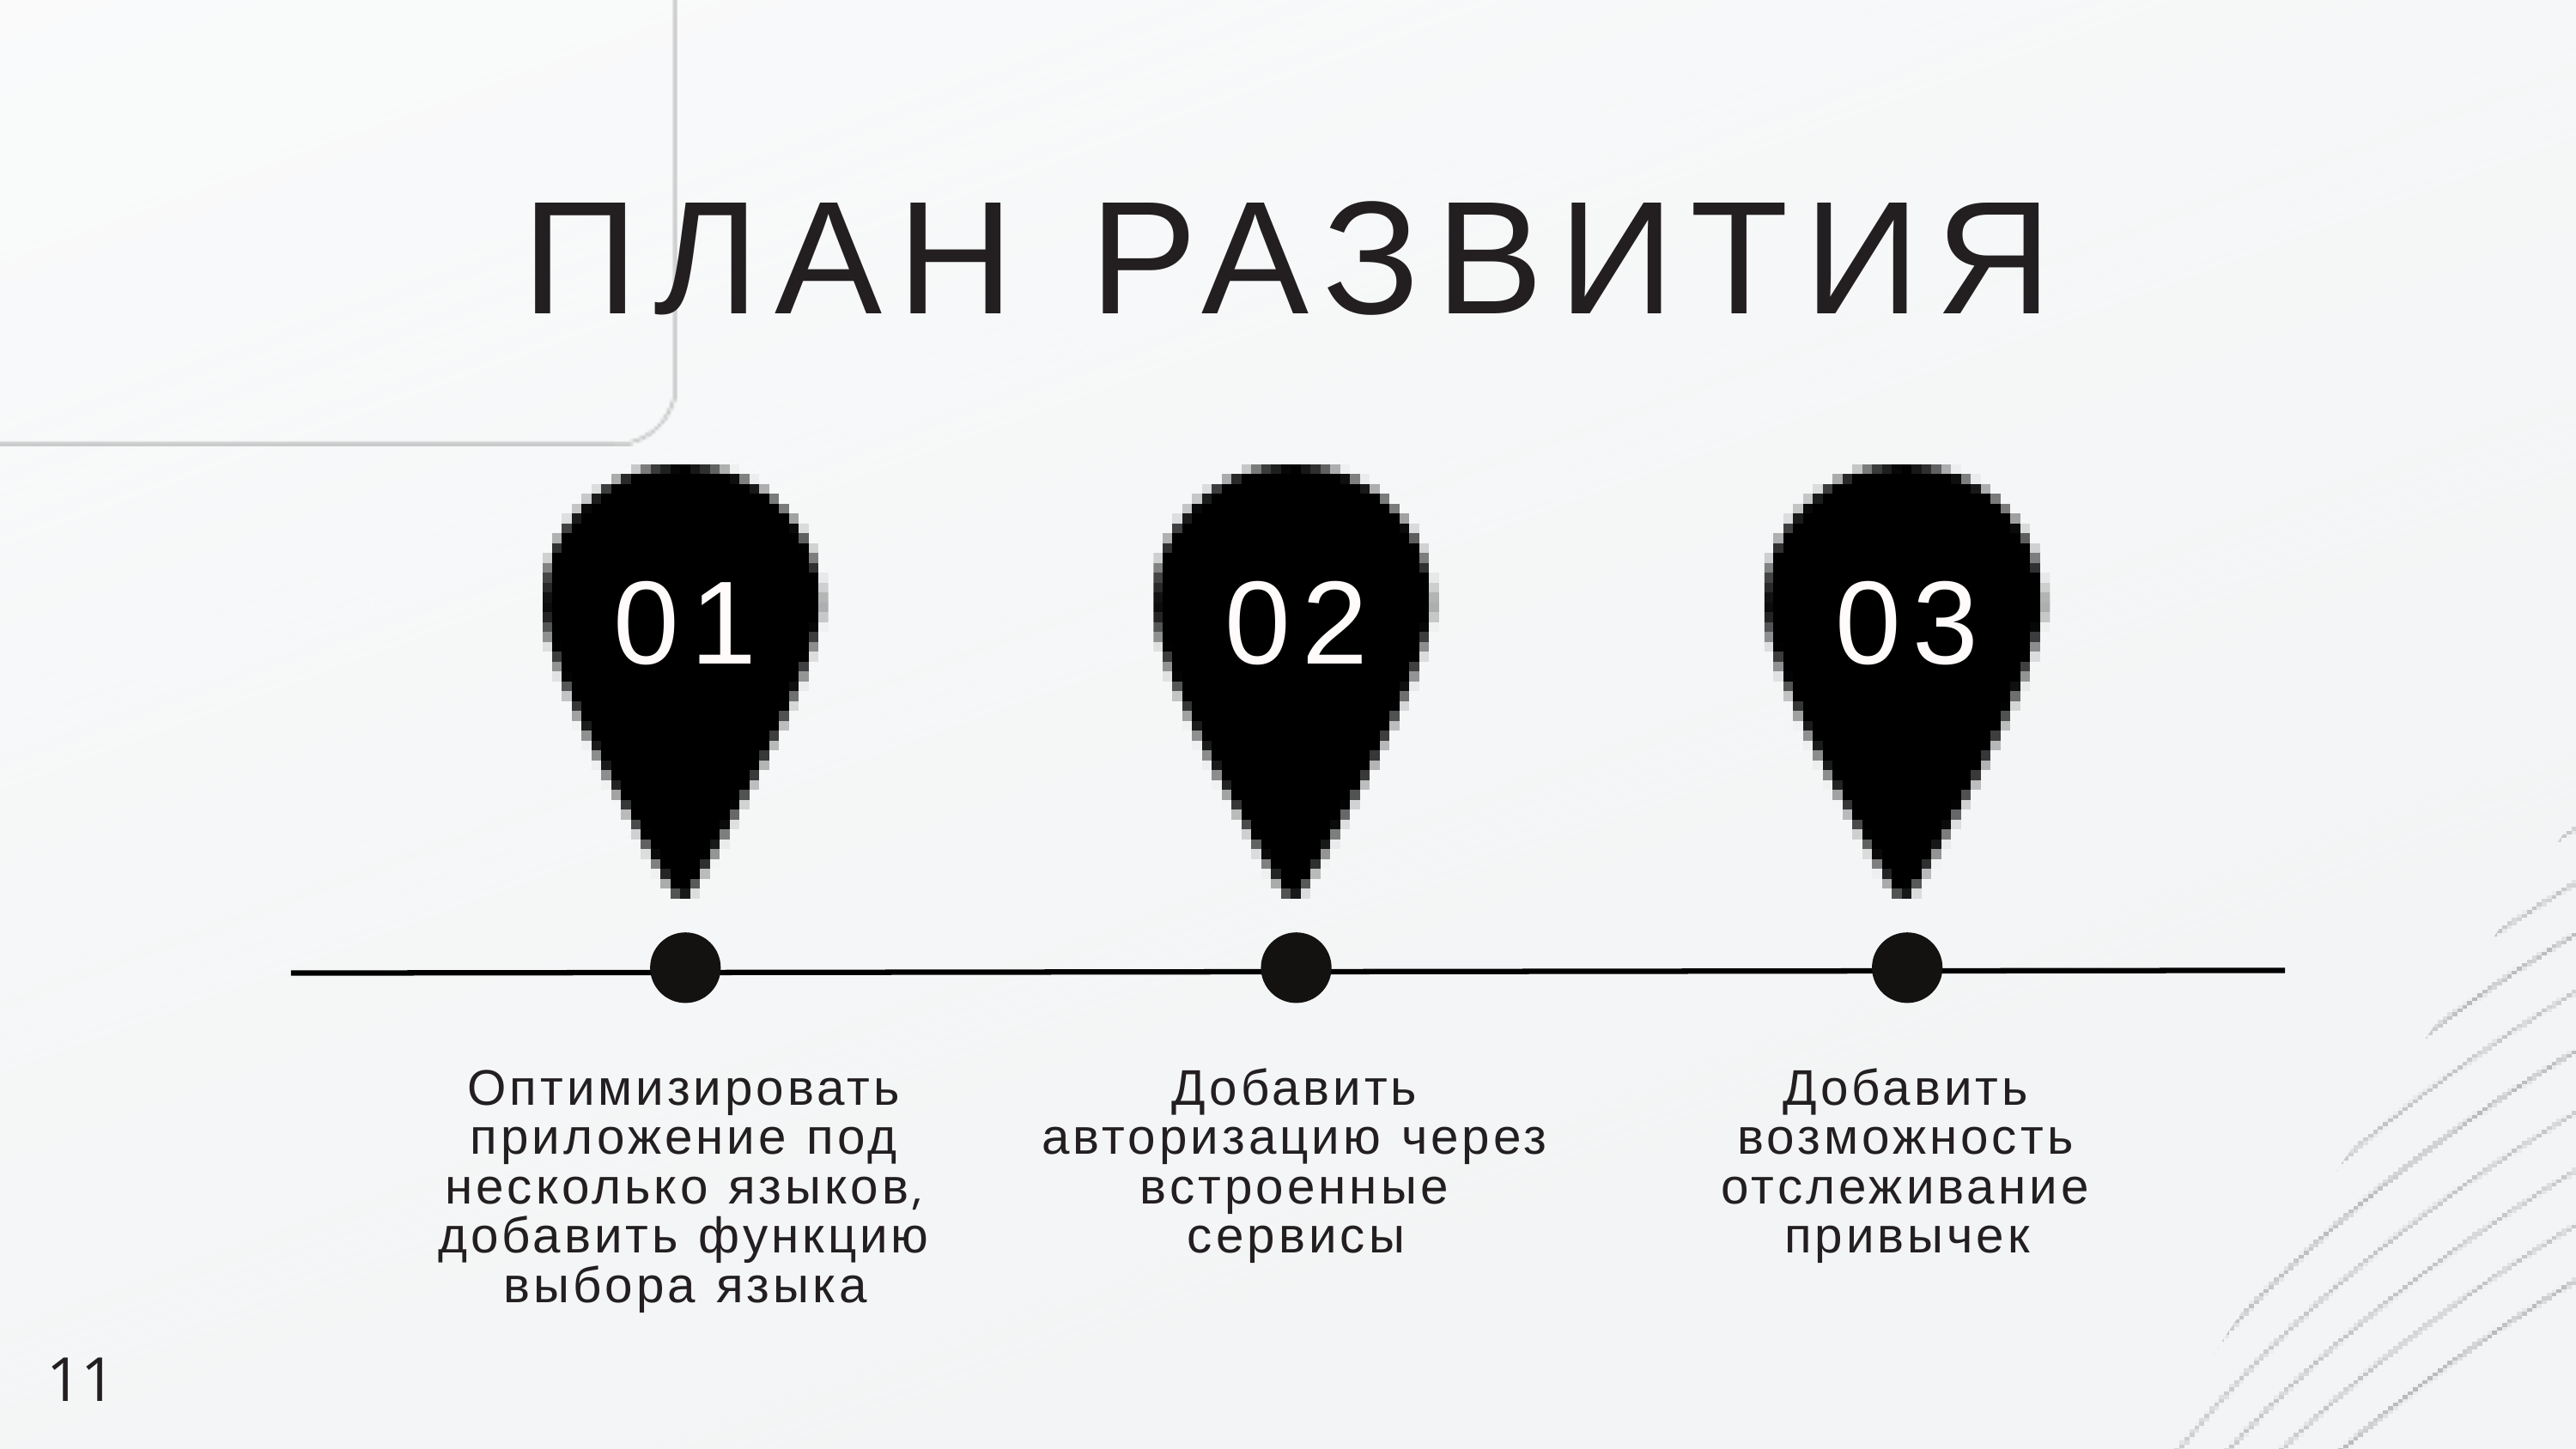

ПЛАН РАЗВИТИЯ

01
02
03

Добавить авторизацию через встроенные сервисы
Добавить возможность отслеживание привычек
Оптимизировать приложение под несколько языков, добавить функцию выбора языка
11